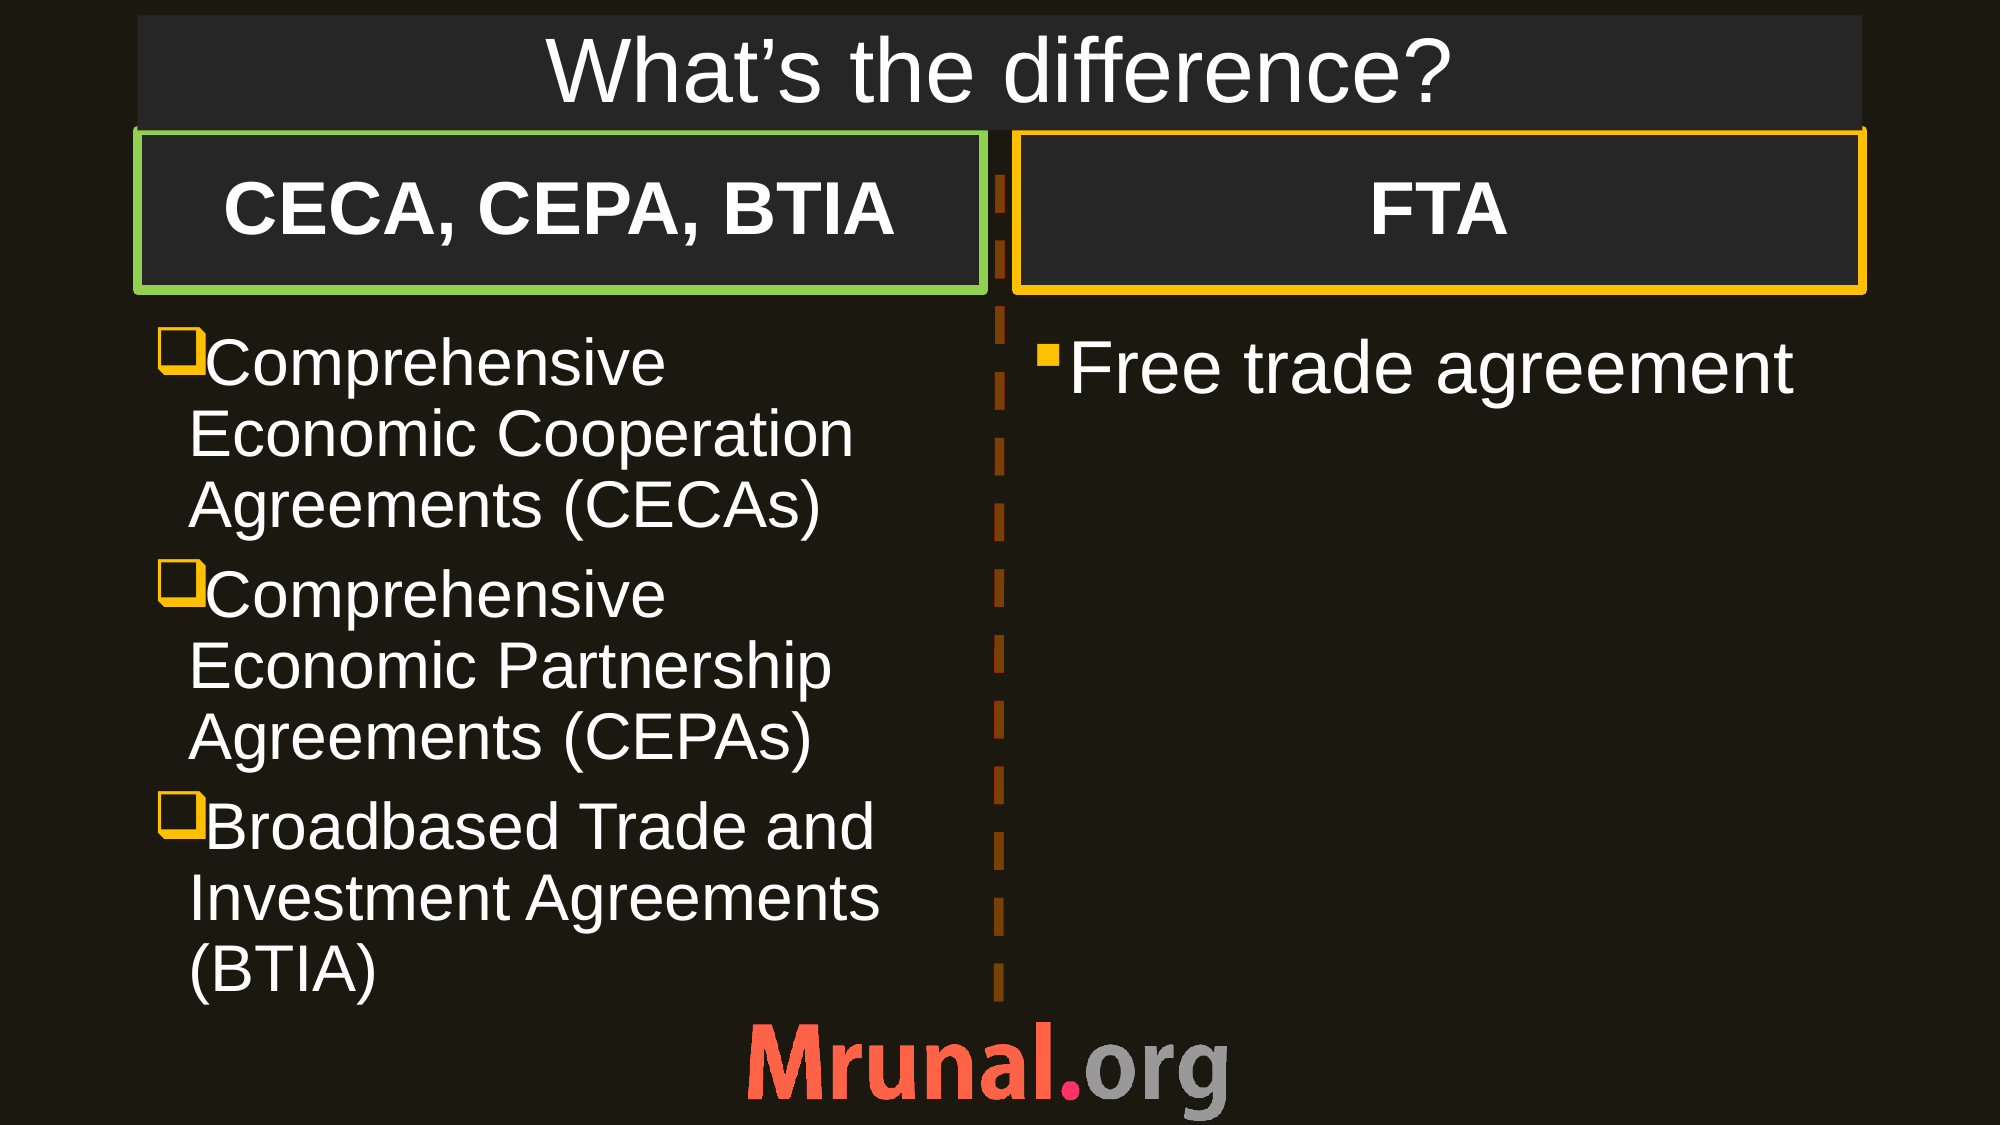

# What’s the difference?
CECA, CEPA, BTIA
FTA
Comprehensive Economic Cooperation Agreements (CECAs)
Comprehensive Economic Partnership Agreements (CEPAs)
Broadbased Trade and Investment Agreements (BTIA)
Free trade agreement